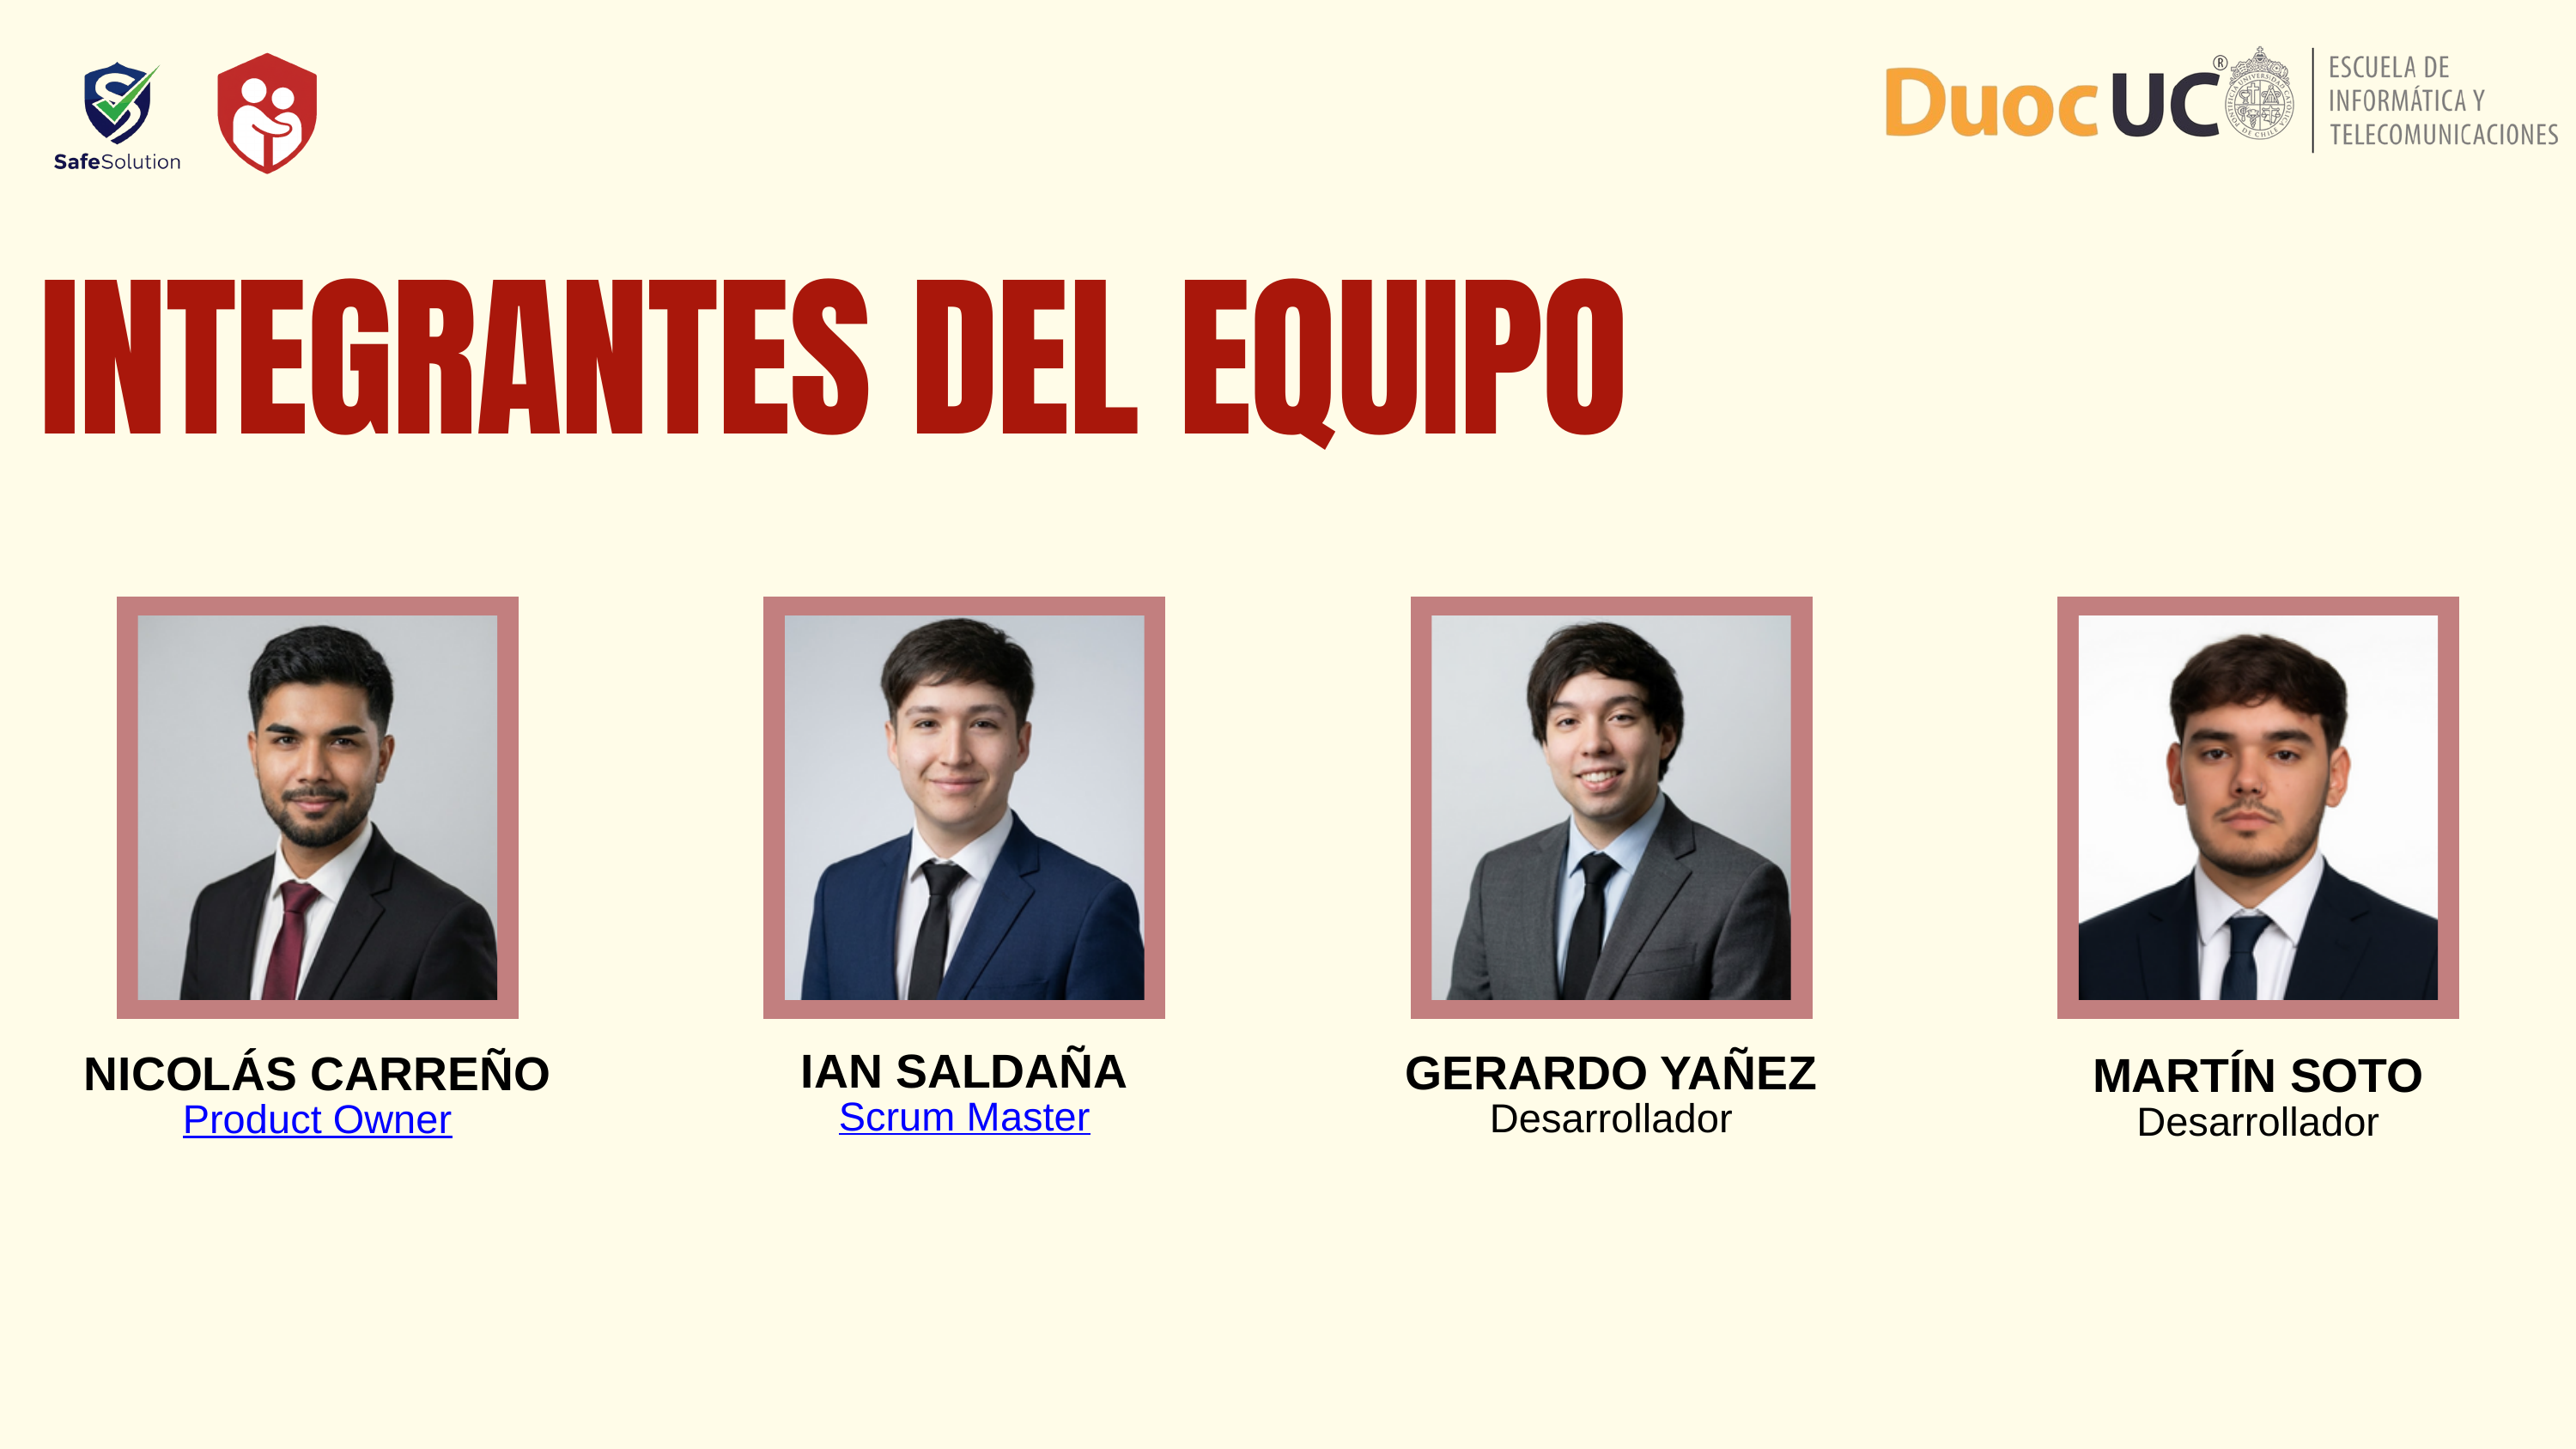

INTEGRANTES DEL EQUIPO

IAN SALDAÑA
GERARDO YAÑEZ
NICOLÁS CARREÑO
MARTÍN SOTO
Scrum Master
Desarrollador
Product Owner
Desarrollador